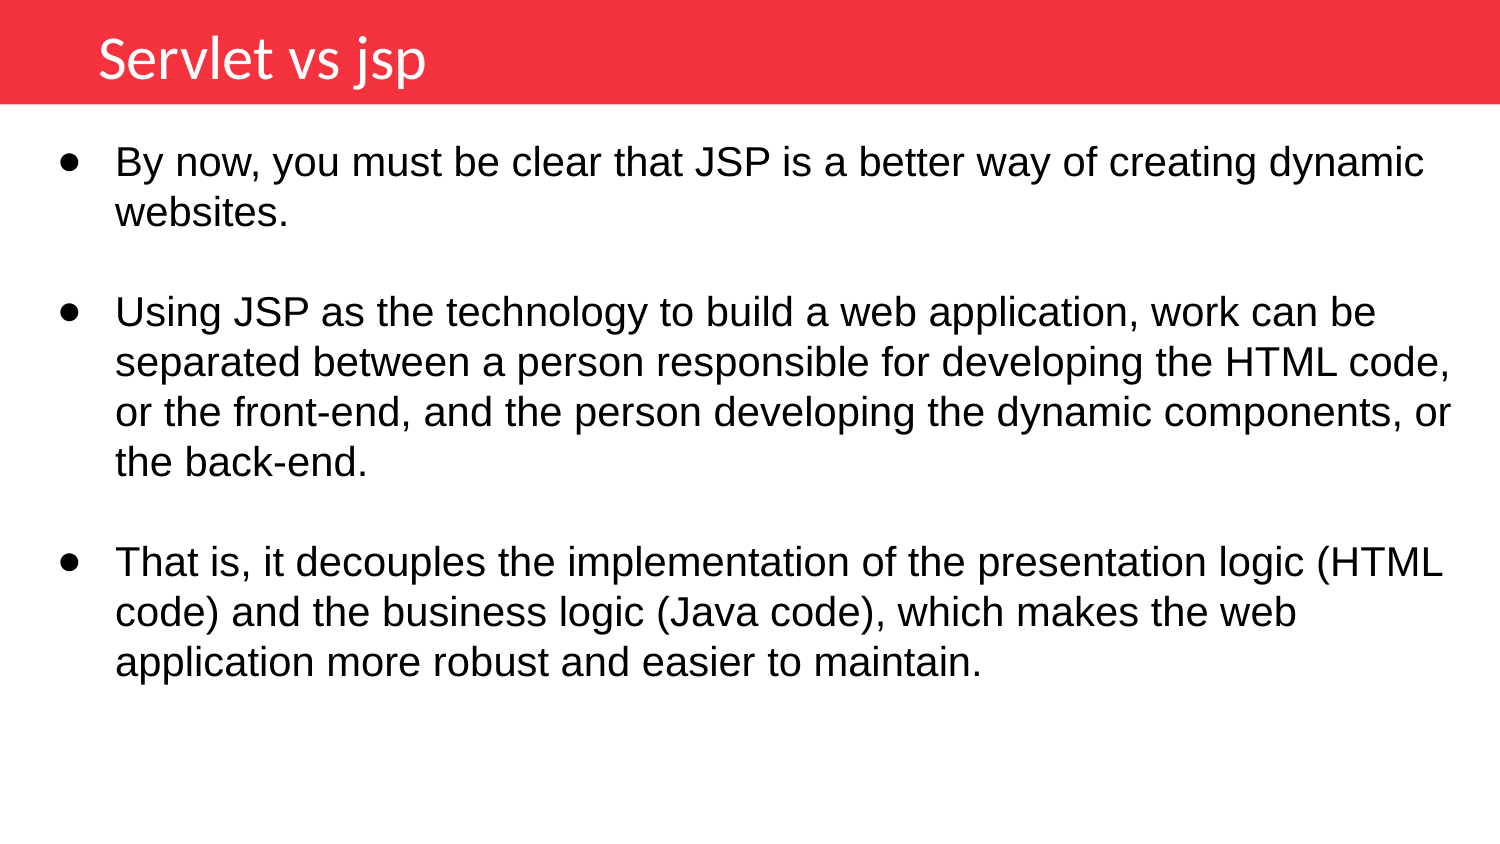

Servlet vs jsp

By now, you must be clear that JSP is a better way of creating dynamic websites.

Using JSP as the technology to build a web application, work can be separated between a person responsible for developing the HTML code, or the front-end, and the person developing the dynamic components, or the back-end.

That is, it decouples the implementation of the presentation logic (HTML code) and the business logic (Java code), which makes the web application more robust and easier to maintain.